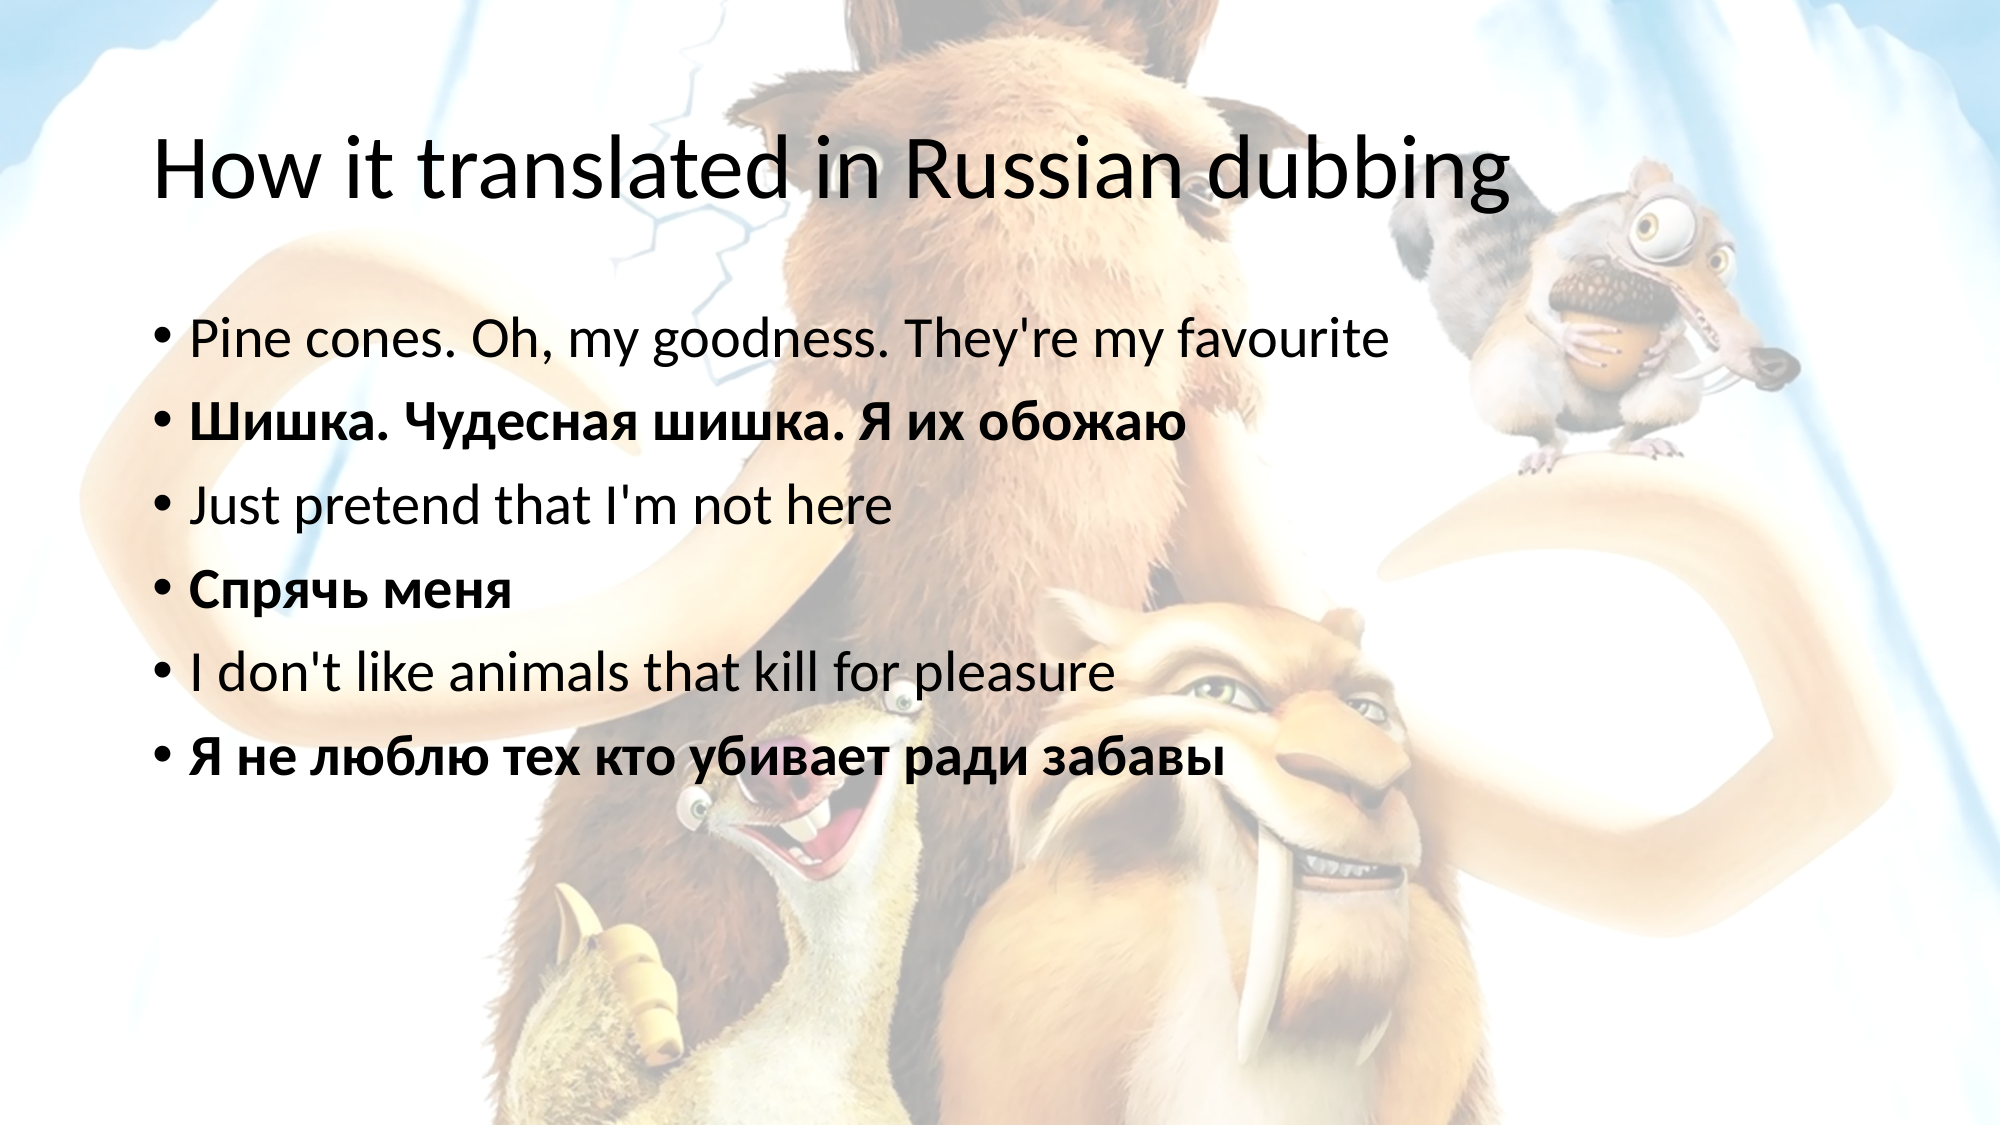

# How it translated in Russian dubbing
Pine cones. Oh, my goodness. They're my favourite
Шишка. Чудесная шишка. Я их обожаю
Just pretend that I'm not here
Спрячь меня
I don't like animals that kill for pleasure
Я не люблю тех кто убивает ради забавы